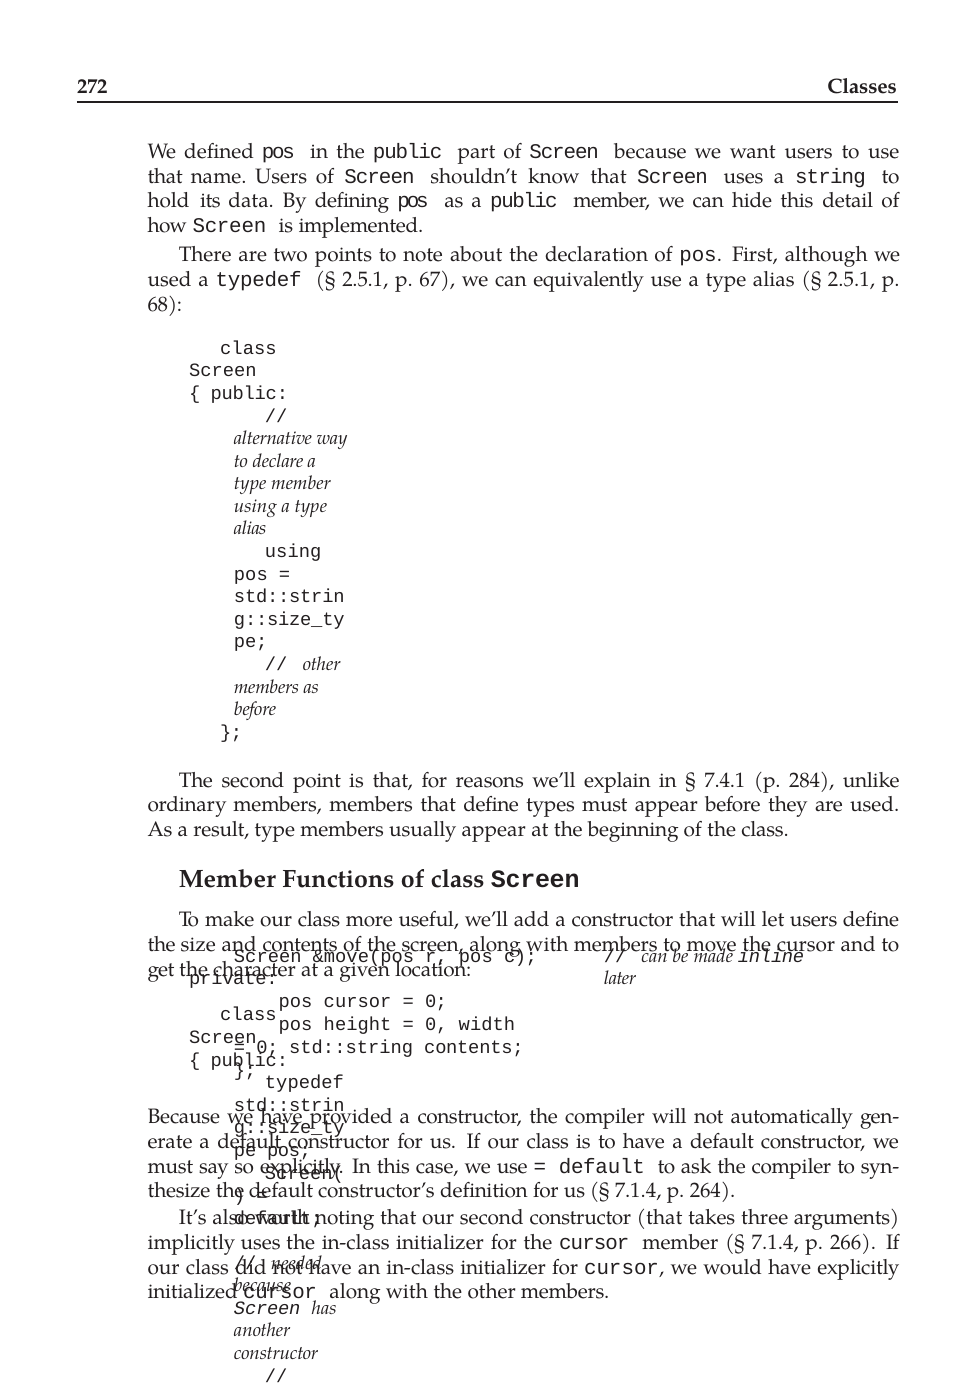

272
Classes

We defined pos in the public part of Screen because we want users to use that name. Users of Screen shouldn’t know that Screen uses a string to hold its data. By defining pos as a public member, we can hide this detail of how Screen is implemented.
There are two points to note about the declaration of pos. First, although we used a typedef (§ 2.5.1, p. 67), we can equivalently use a type alias (§ 2.5.1, p. 68):

class Screen { public:
// alternative way to declare a type member using a type alias
using pos = std::string::size_type;
// other members as before
};

The second point is that, for reasons we’ll explain in § 7.4.1 (p. 284), unlike ordinary members, members that define types must appear before they are used. As a result, type members usually appear at the beginning of the class.

Member Functions of class Screen
To make our class more useful, we’ll add a constructor that will let users define the size and contents of the screen, along with members to move the cursor and to get the character at a given location:

class Screen { public:
typedef std::string::size_type pos;
Screen() = default;	// needed because Screen has another constructor
// cursor initialized to 0 by its in-class initializer
Screen(pos ht, pos wd, char c): height(ht), width(wd),
contents(ht * wd, c) { }
char get() const	// get the character at the cursor
{ return contents[cursor]; }	// implicitly inline
inline char get(pos ht, pos wd) const; // explicitly inline
// can be made inline later
Screen &move(pos r, pos c); private:
pos cursor = 0;
pos height = 0, width = 0; std::string contents;
};
Because we have provided a constructor, the compiler will not automatically gen- erate a default constructor for us. If our class is to have a default constructor, we must say so explicitly. In this case, we use = default to ask the compiler to syn- thesize the default constructor’s definition for us (§ 7.1.4, p. 264).
It’s also worth noting that our second constructor (that takes three arguments) implicitly uses the in-class initializer for the cursor member (§ 7.1.4, p. 266). If our class did not have an in-class initializer for cursor, we would have explicitly initialized cursor along with the other members.